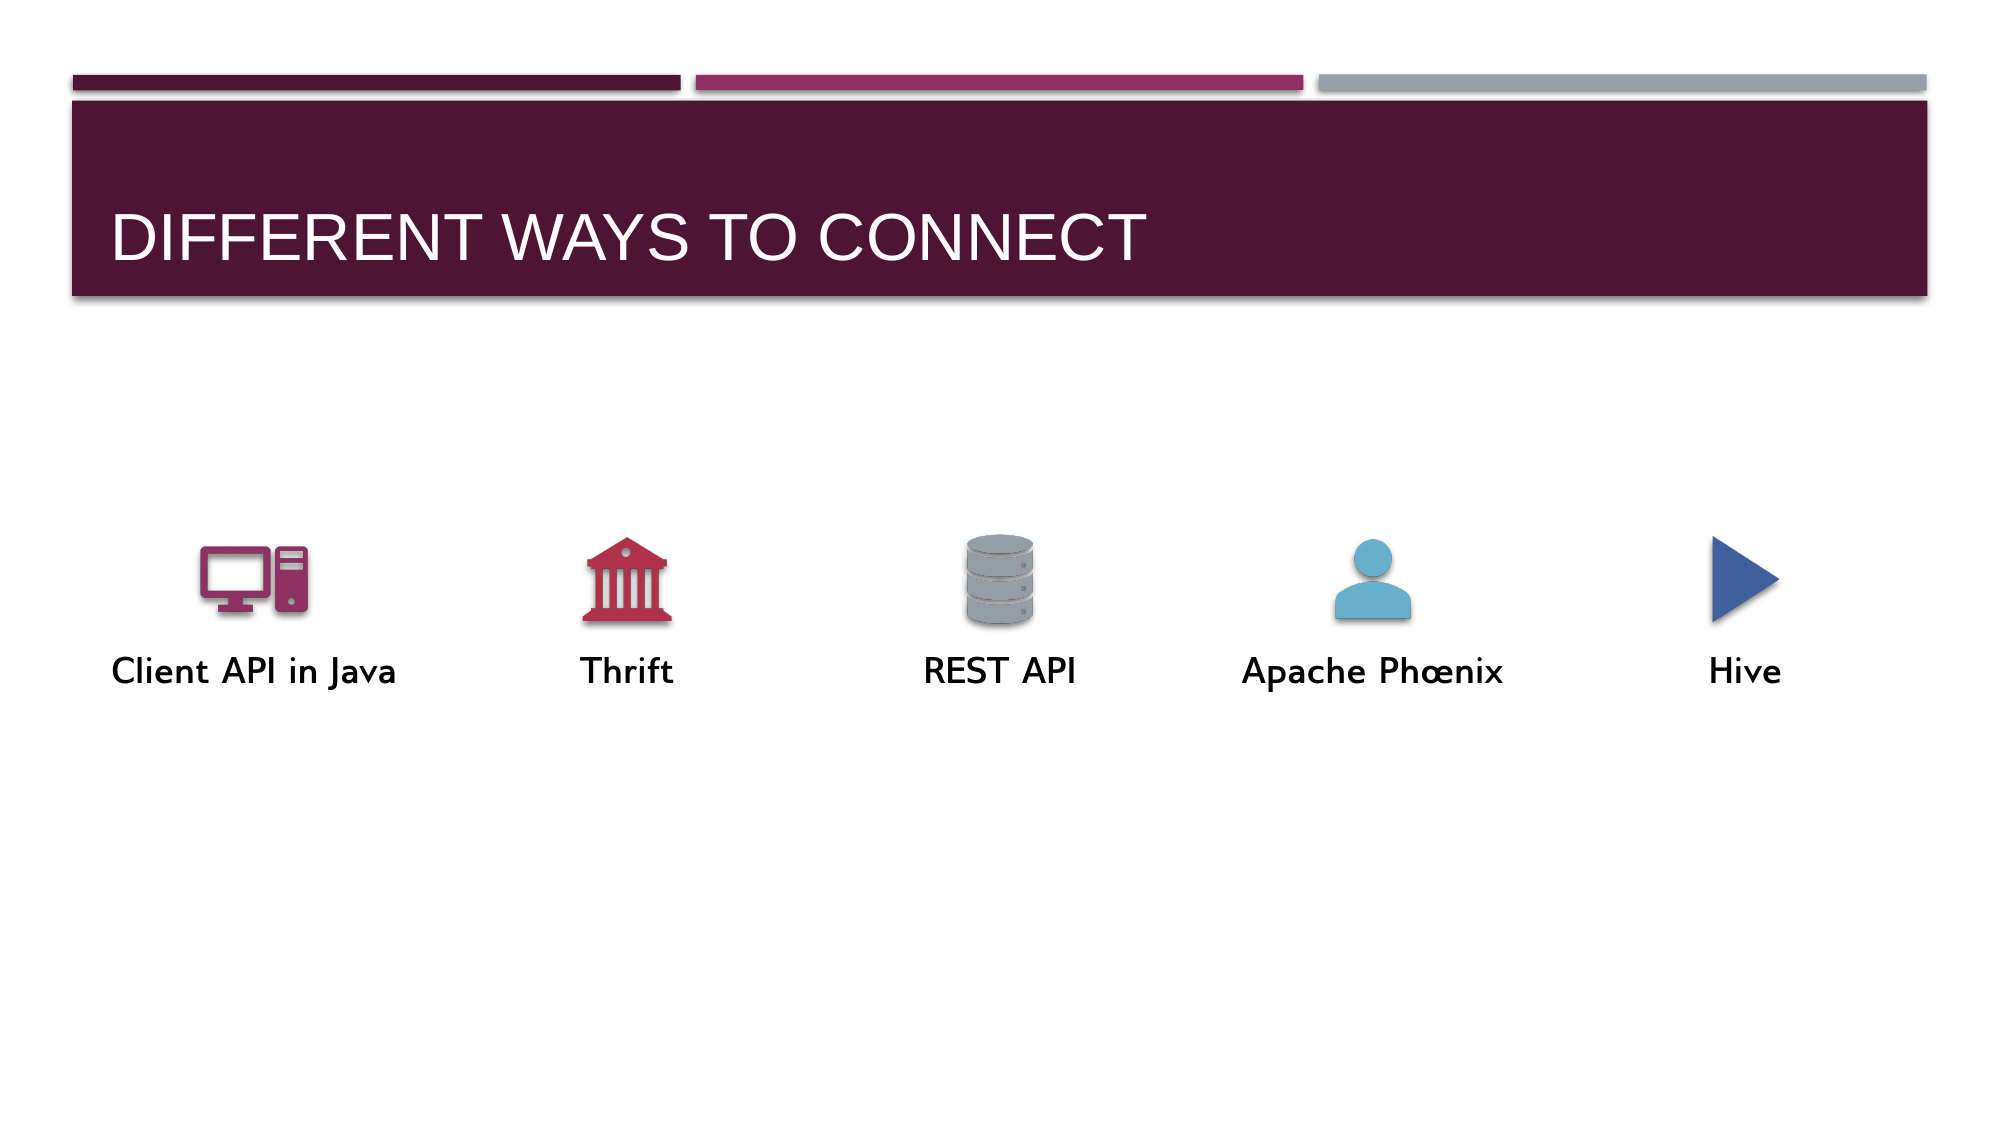

# Different Ways to Connect
Client API in Java
Thrift
REST API
Apache Phoenix
Hive